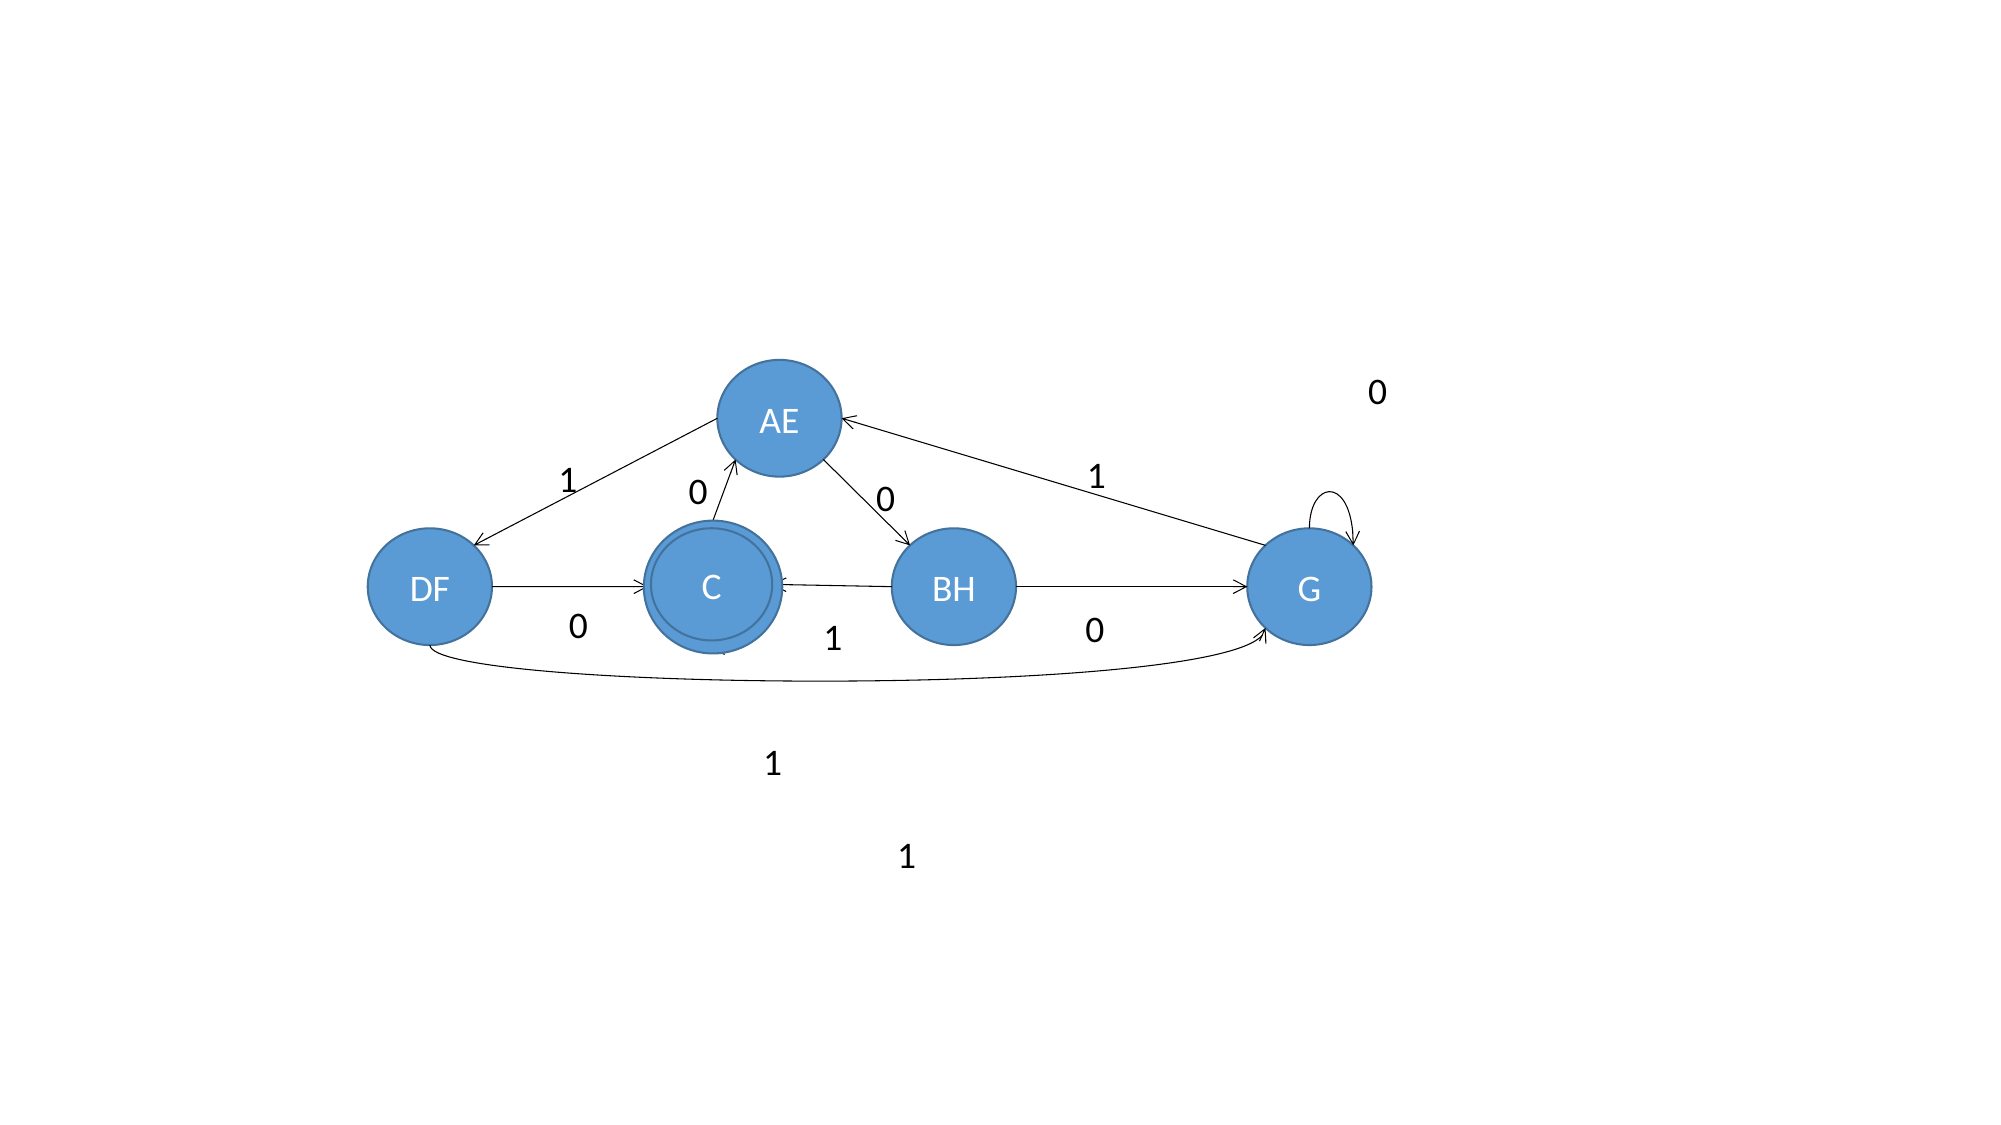

#
AE
0
1
1
0
0

DF
C
BH
G
0
0
1
1
1